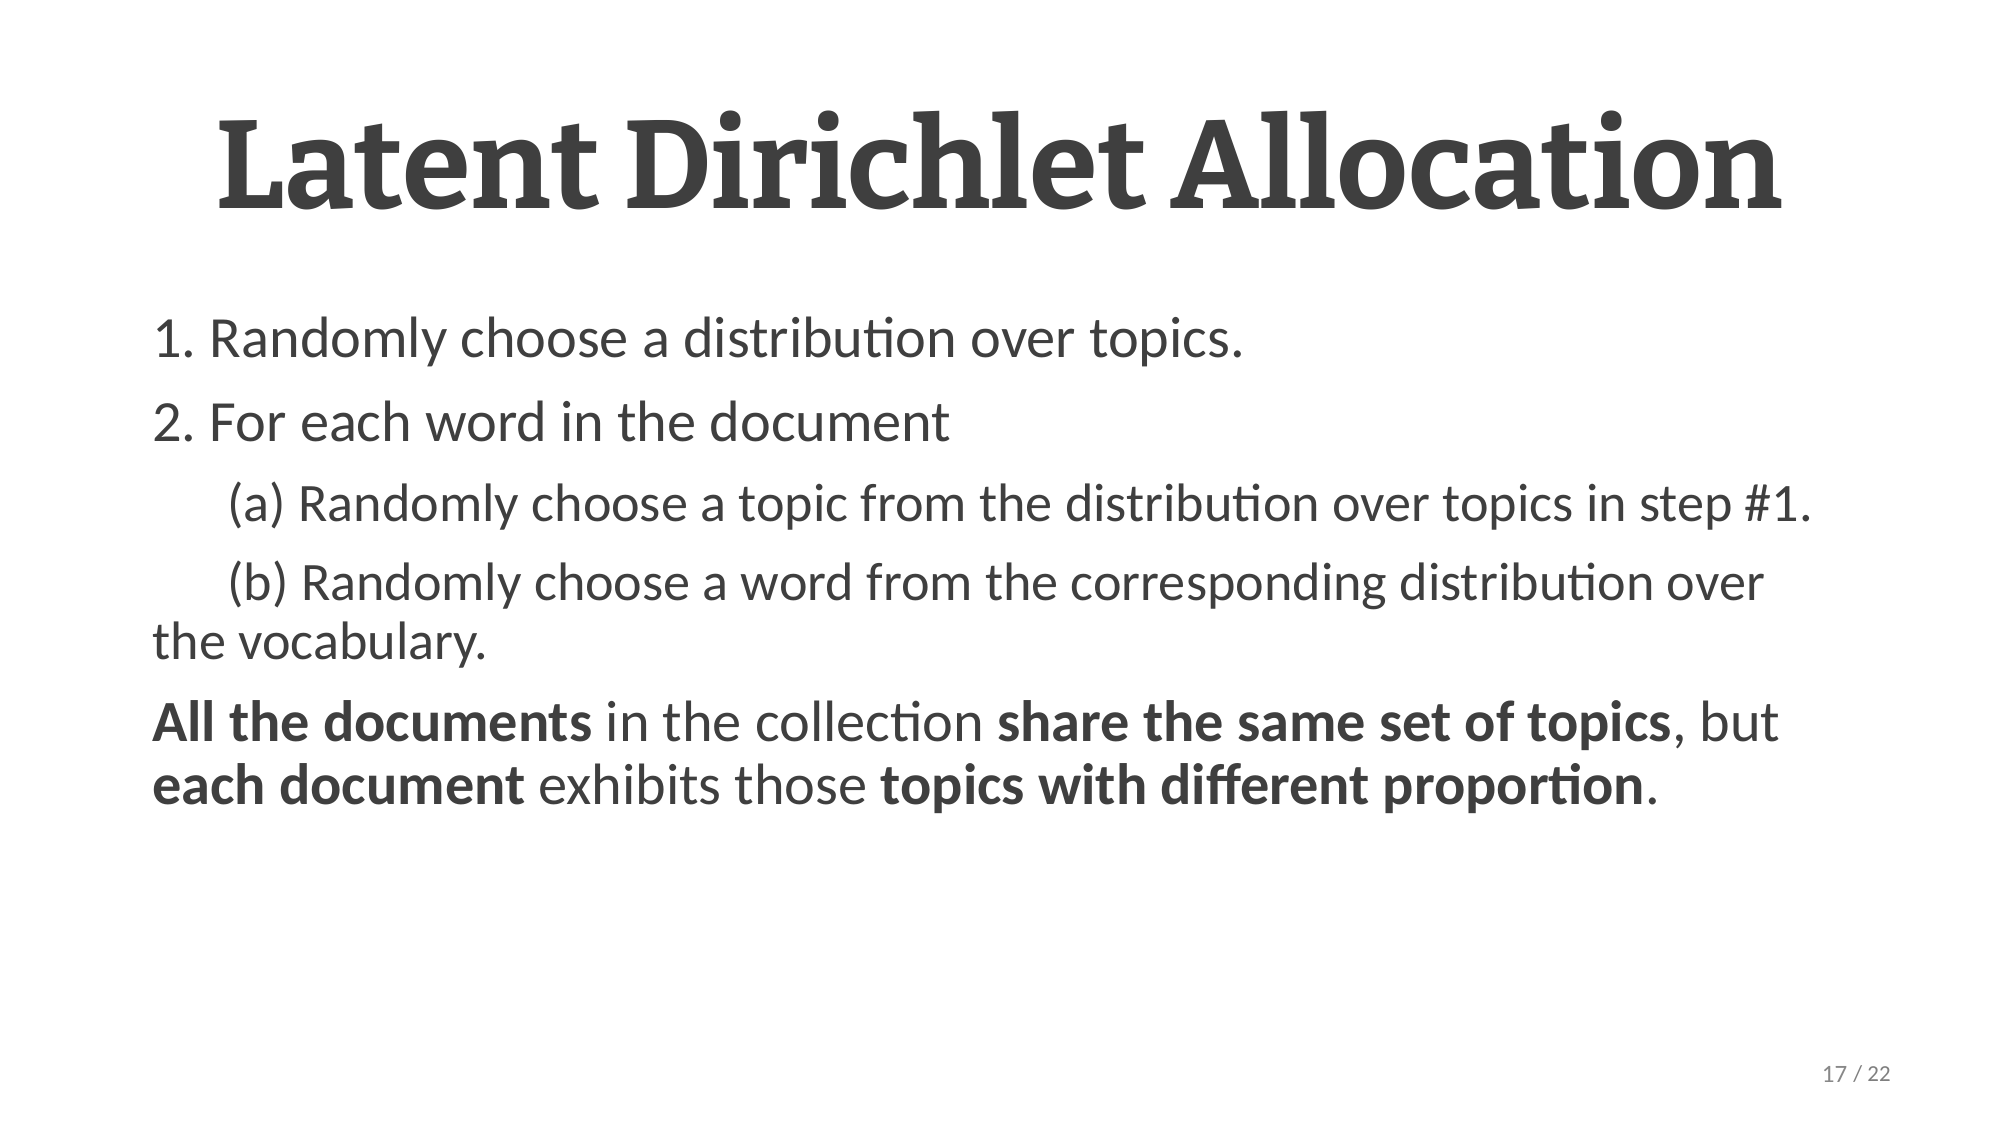

# Latent Dirichlet Allocation
1. Randomly choose a distribution over topics.
2. For each word in the document
(a) Randomly choose a topic from the distribution over topics in step #1.
(b) Randomly choose a word from the corresponding distribution over the vocabulary.
All the documents in the collection share the same set of topics, but each document exhibits those topics with different proportion.
17